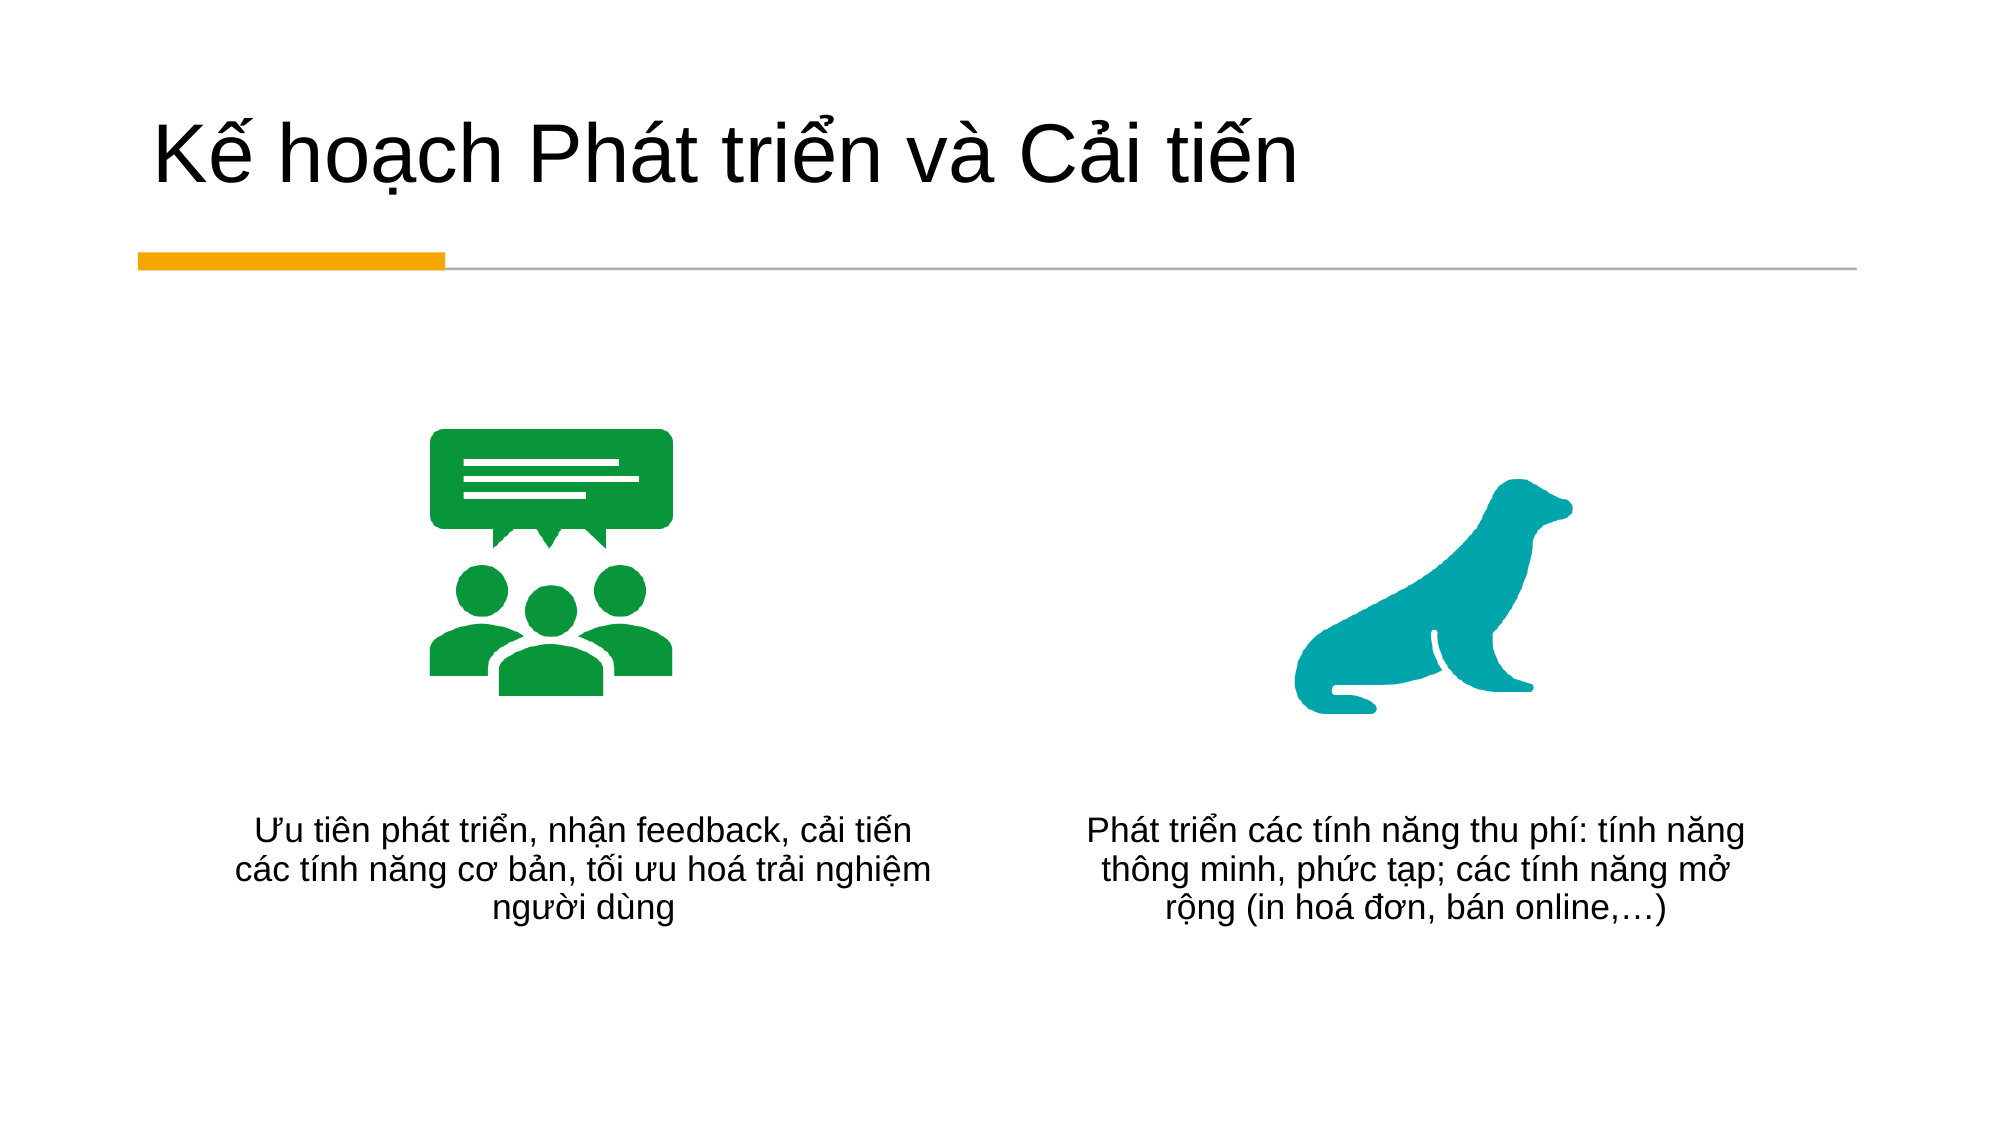

# Kế hoạch Phát triển và Cải tiến

Ưu tiên phát triển, nhận feedback, cải tiến các tính năng cơ bản, tối ưu hoá trải nghiệm người dùng
Phát triển các tính năng thu phí: tính năng thông minh, phức tạp; các tính năng mở rộng (in hoá đơn, bán online,…)